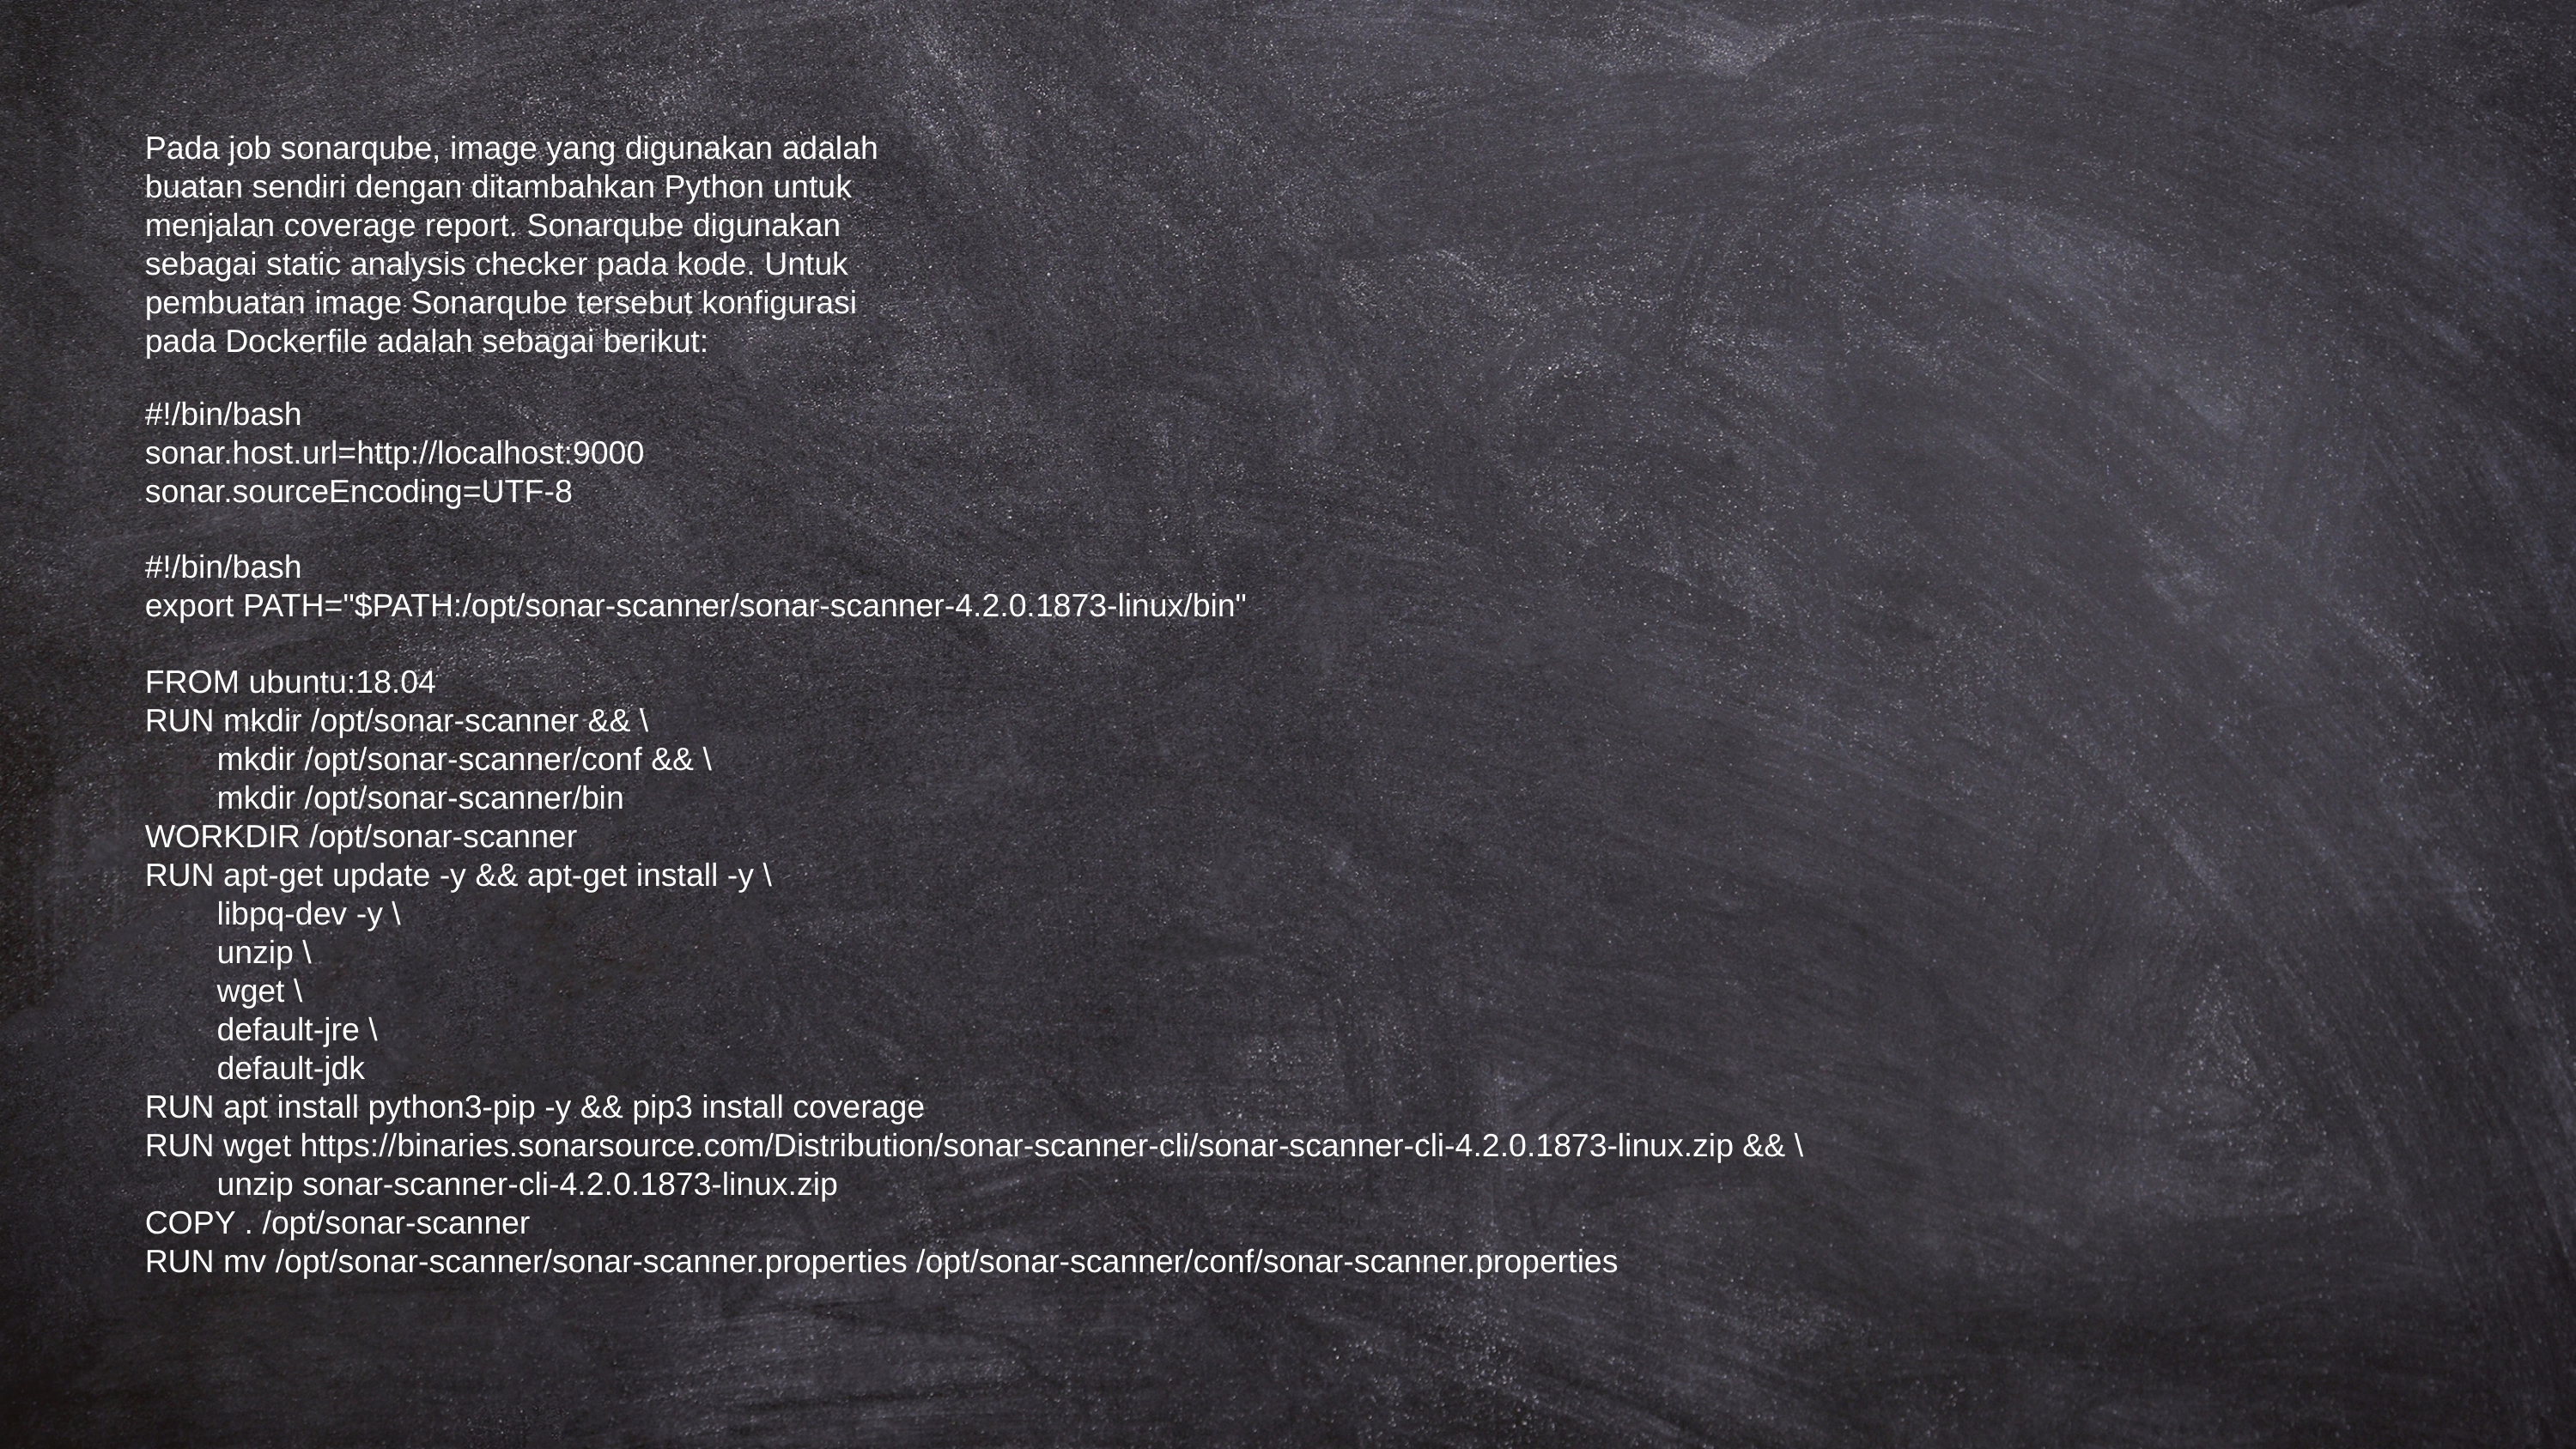

Pada job sonarqube, image yang digunakan adalah buatan sendiri dengan ditambahkan Python untuk menjalan coverage report. Sonarqube digunakan sebagai static analysis checker pada kode. Untuk pembuatan image Sonarqube tersebut konfigurasi pada Dockerfile adalah sebagai berikut:
#!/bin/bash
sonar.host.url=http://localhost:9000
sonar.sourceEncoding=UTF-8
#!/bin/bash
export PATH="$PATH:/opt/sonar-scanner/sonar-scanner-4.2.0.1873-linux/bin"
FROM ubuntu:18.04
RUN mkdir /opt/sonar-scanner && \
        mkdir /opt/sonar-scanner/conf && \
        mkdir /opt/sonar-scanner/bin
WORKDIR /opt/sonar-scanner
RUN apt-get update -y && apt-get install -y \
        libpq-dev -y \
        unzip \
        wget \
        default-jre \
        default-jdk
RUN apt install python3-pip -y && pip3 install coverage
RUN wget https://binaries.sonarsource.com/Distribution/sonar-scanner-cli/sonar-scanner-cli-4.2.0.1873-linux.zip && \
        unzip sonar-scanner-cli-4.2.0.1873-linux.zip
COPY . /opt/sonar-scanner
RUN mv /opt/sonar-scanner/sonar-scanner.properties /opt/sonar-scanner/conf/sonar-scanner.properties